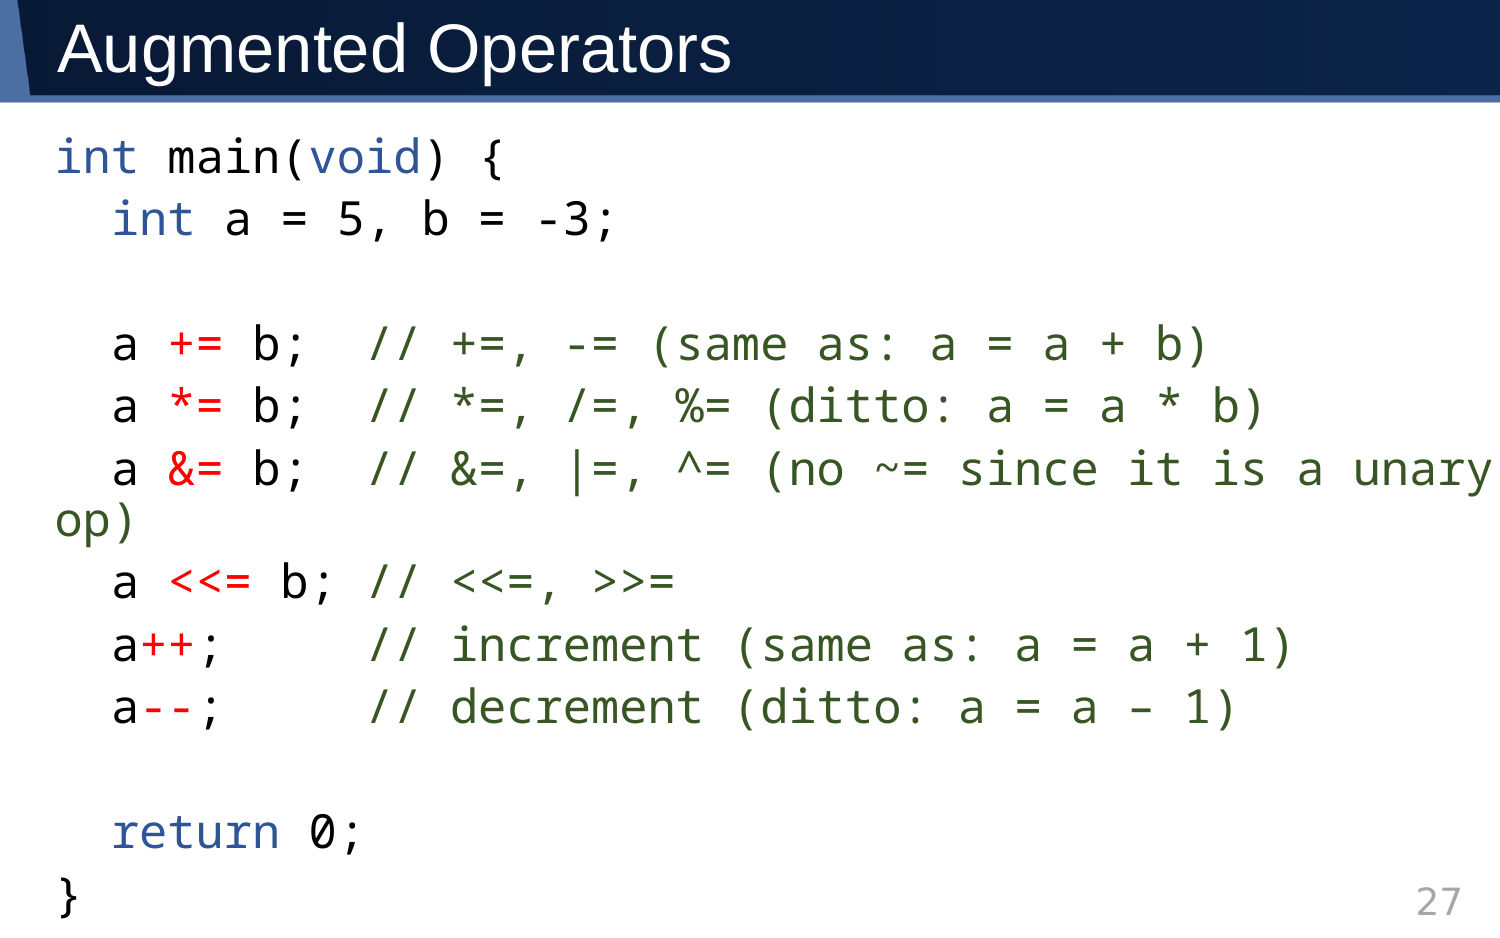

# Augmented Operators
int main(void) {
  int a = 5, b = -3;

  a += b;  // +=, -= (same as: a = a + b)
  a *= b;  // *=, /=, %= (ditto: a = a * b)
  a &= b;  // &=, |=, ^= (no ~= since it is a unary op)
  a <<= b; // <<=, >>=
  a++;     // increment (same as: a = a + 1)
  a--;     // decrement (ditto: a = a – 1)

  return 0;
}
27